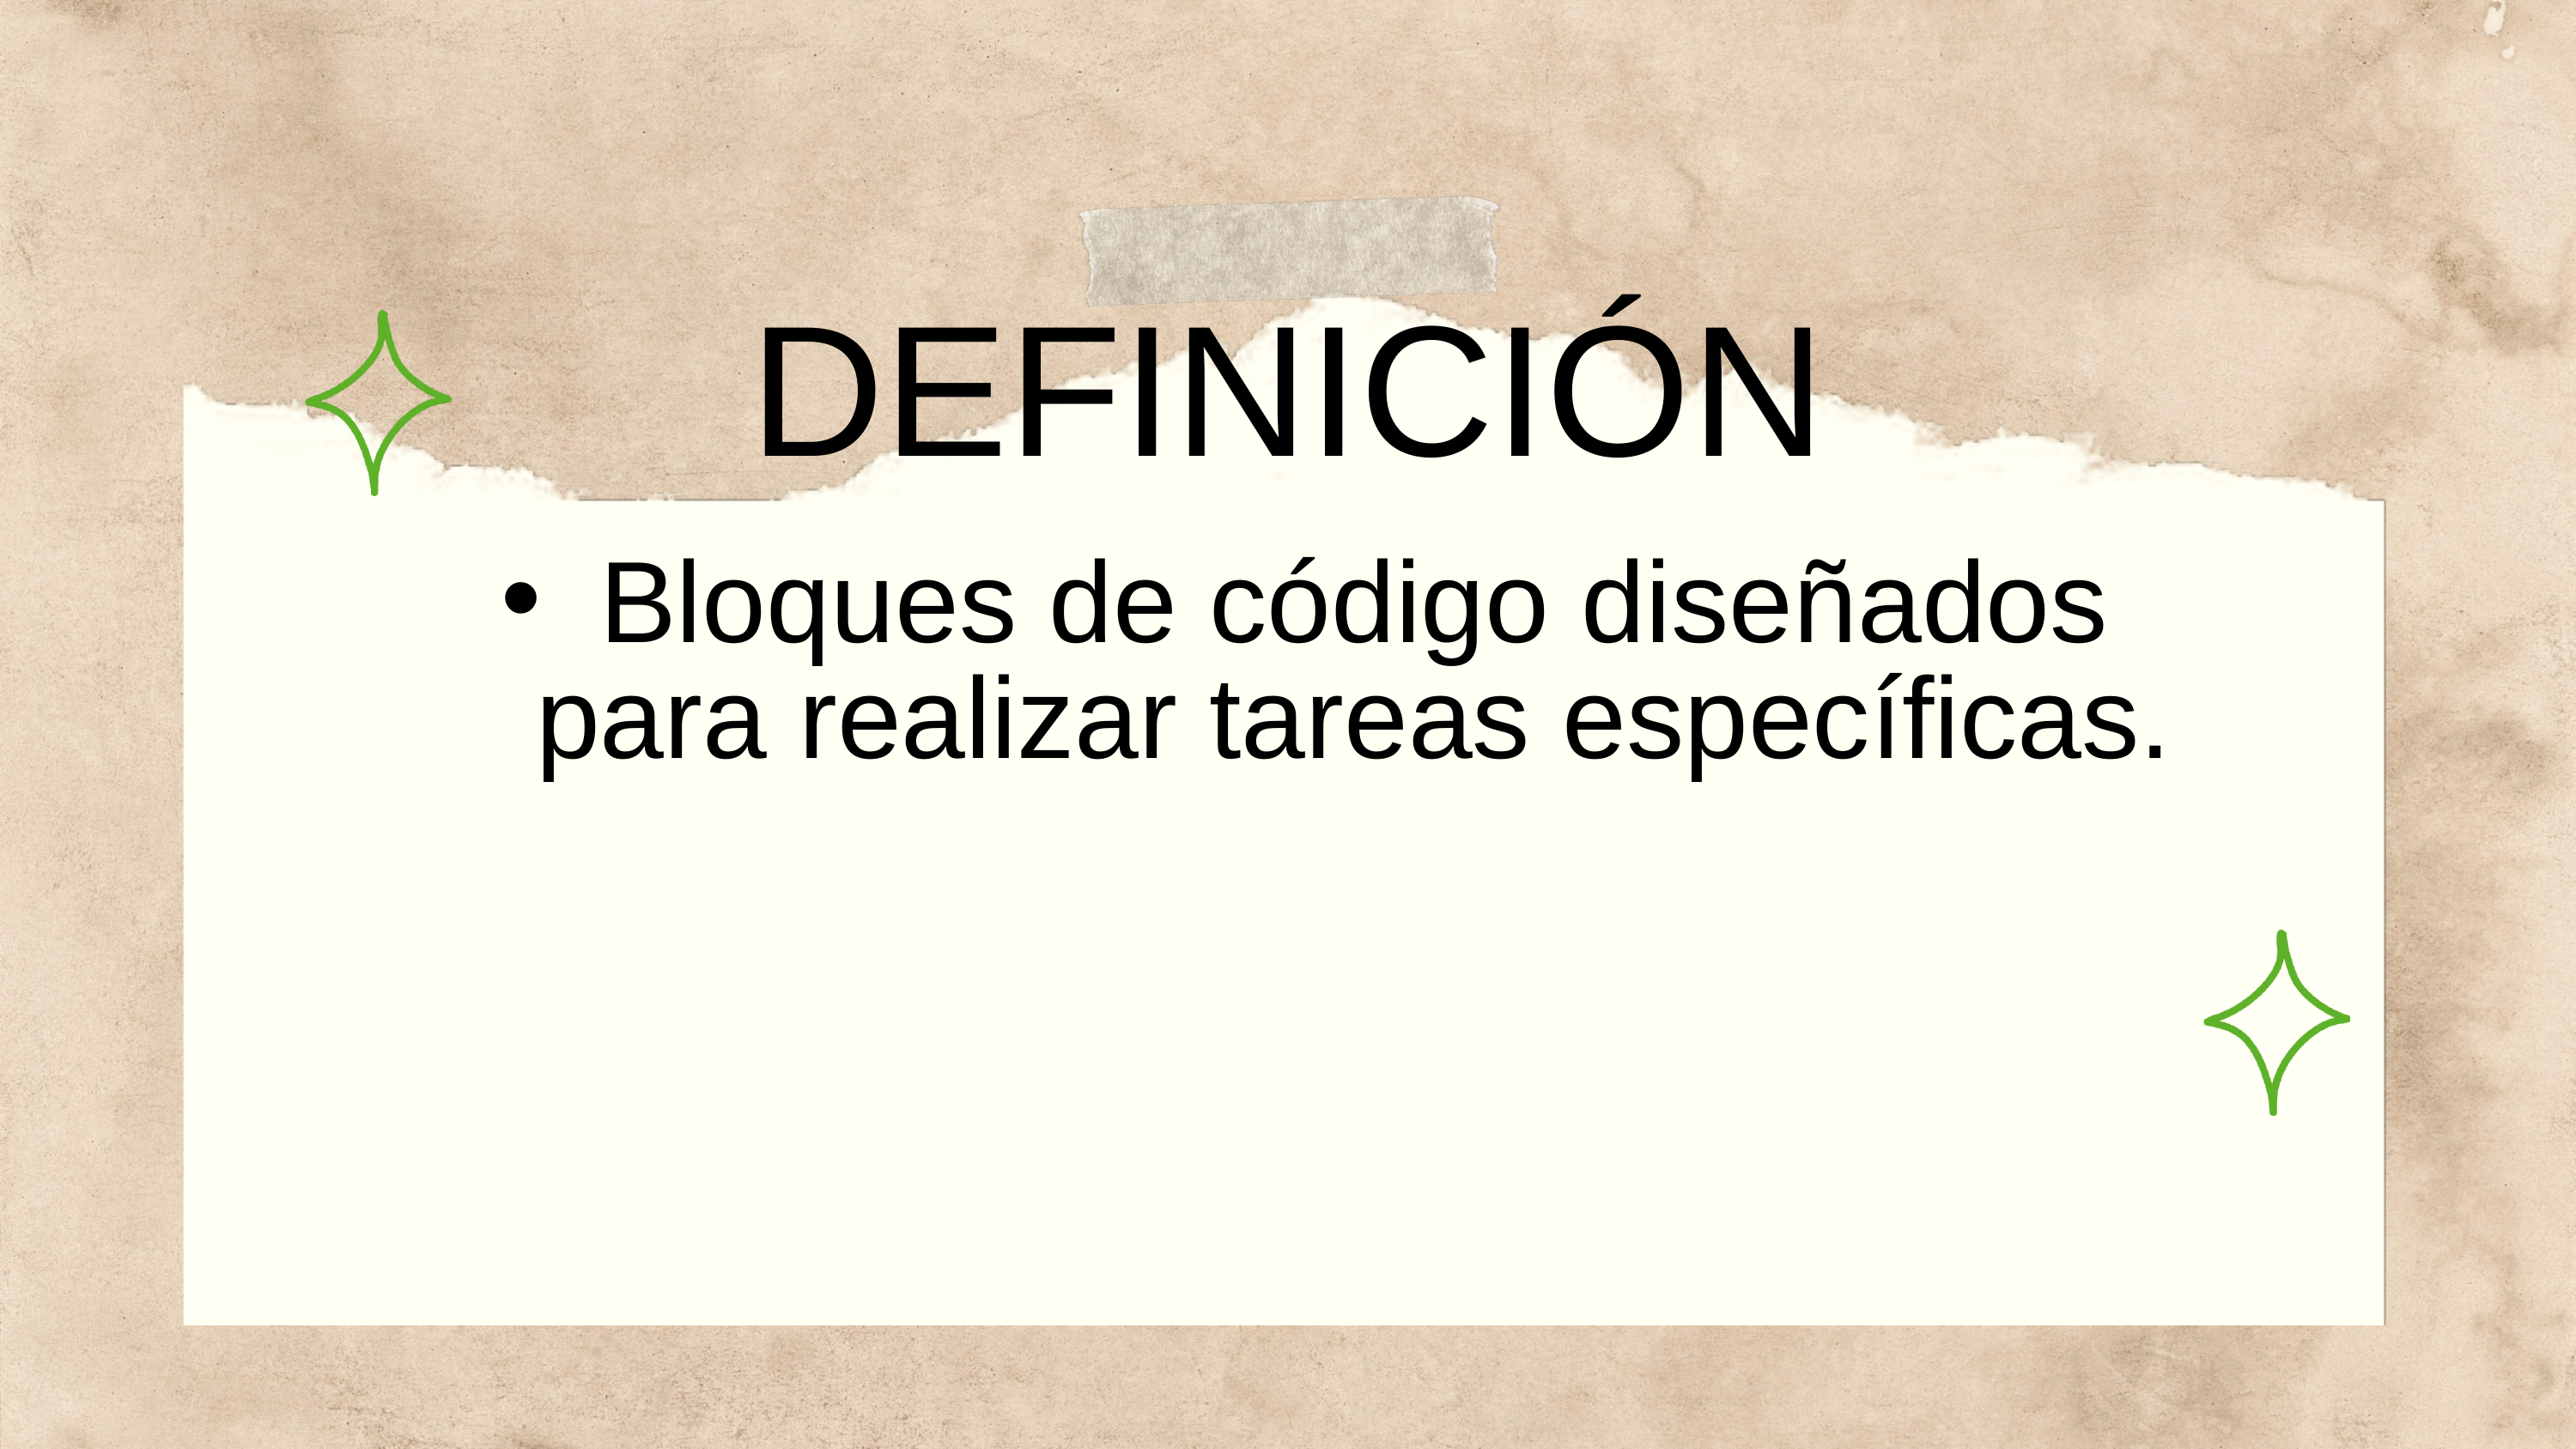

DEFINICIÓN
Bloques de código diseñados para realizar tareas específicas.